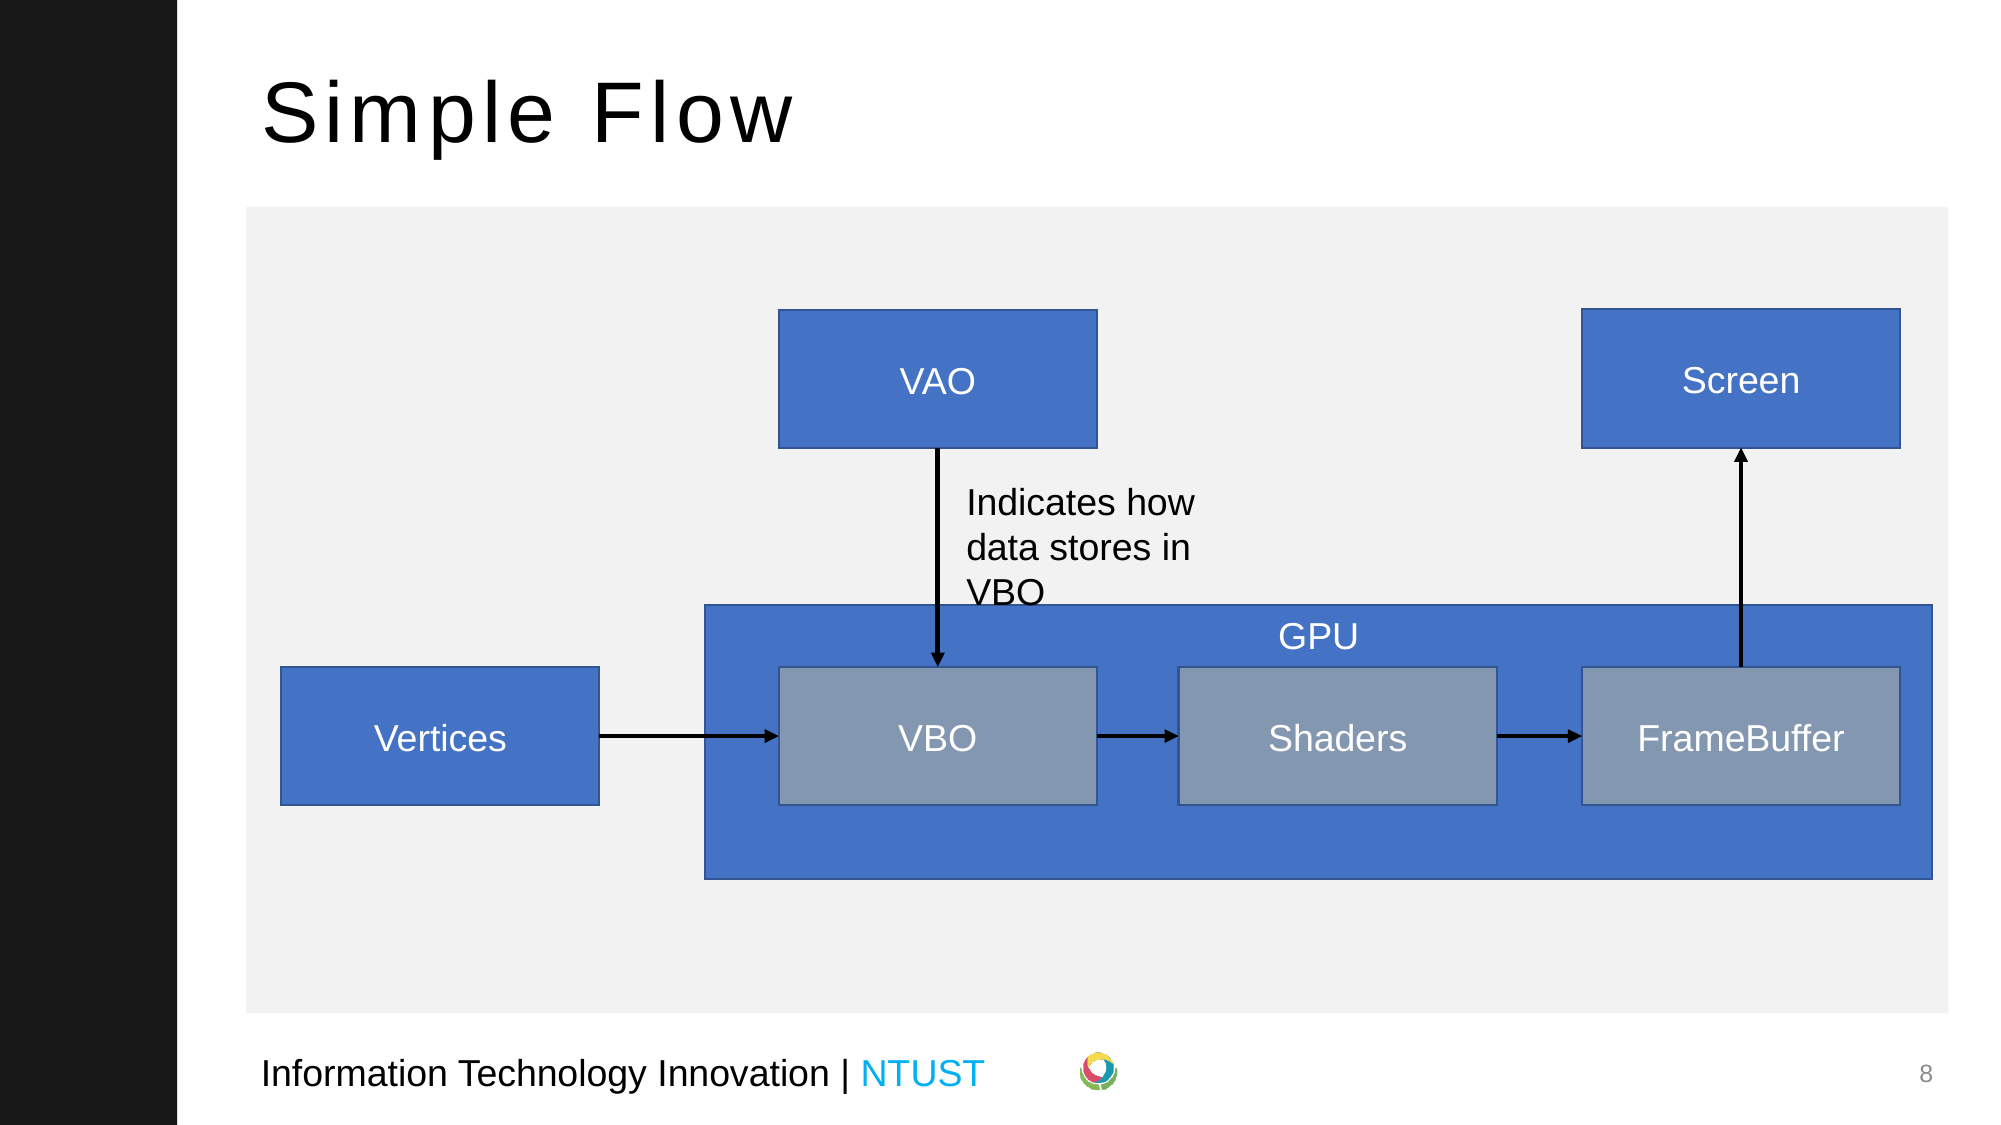

# Simple Flow

Screen
VAO
Indicates how data stores in VBO
GPU
FrameBuffer
Shaders
Vertices
VBO